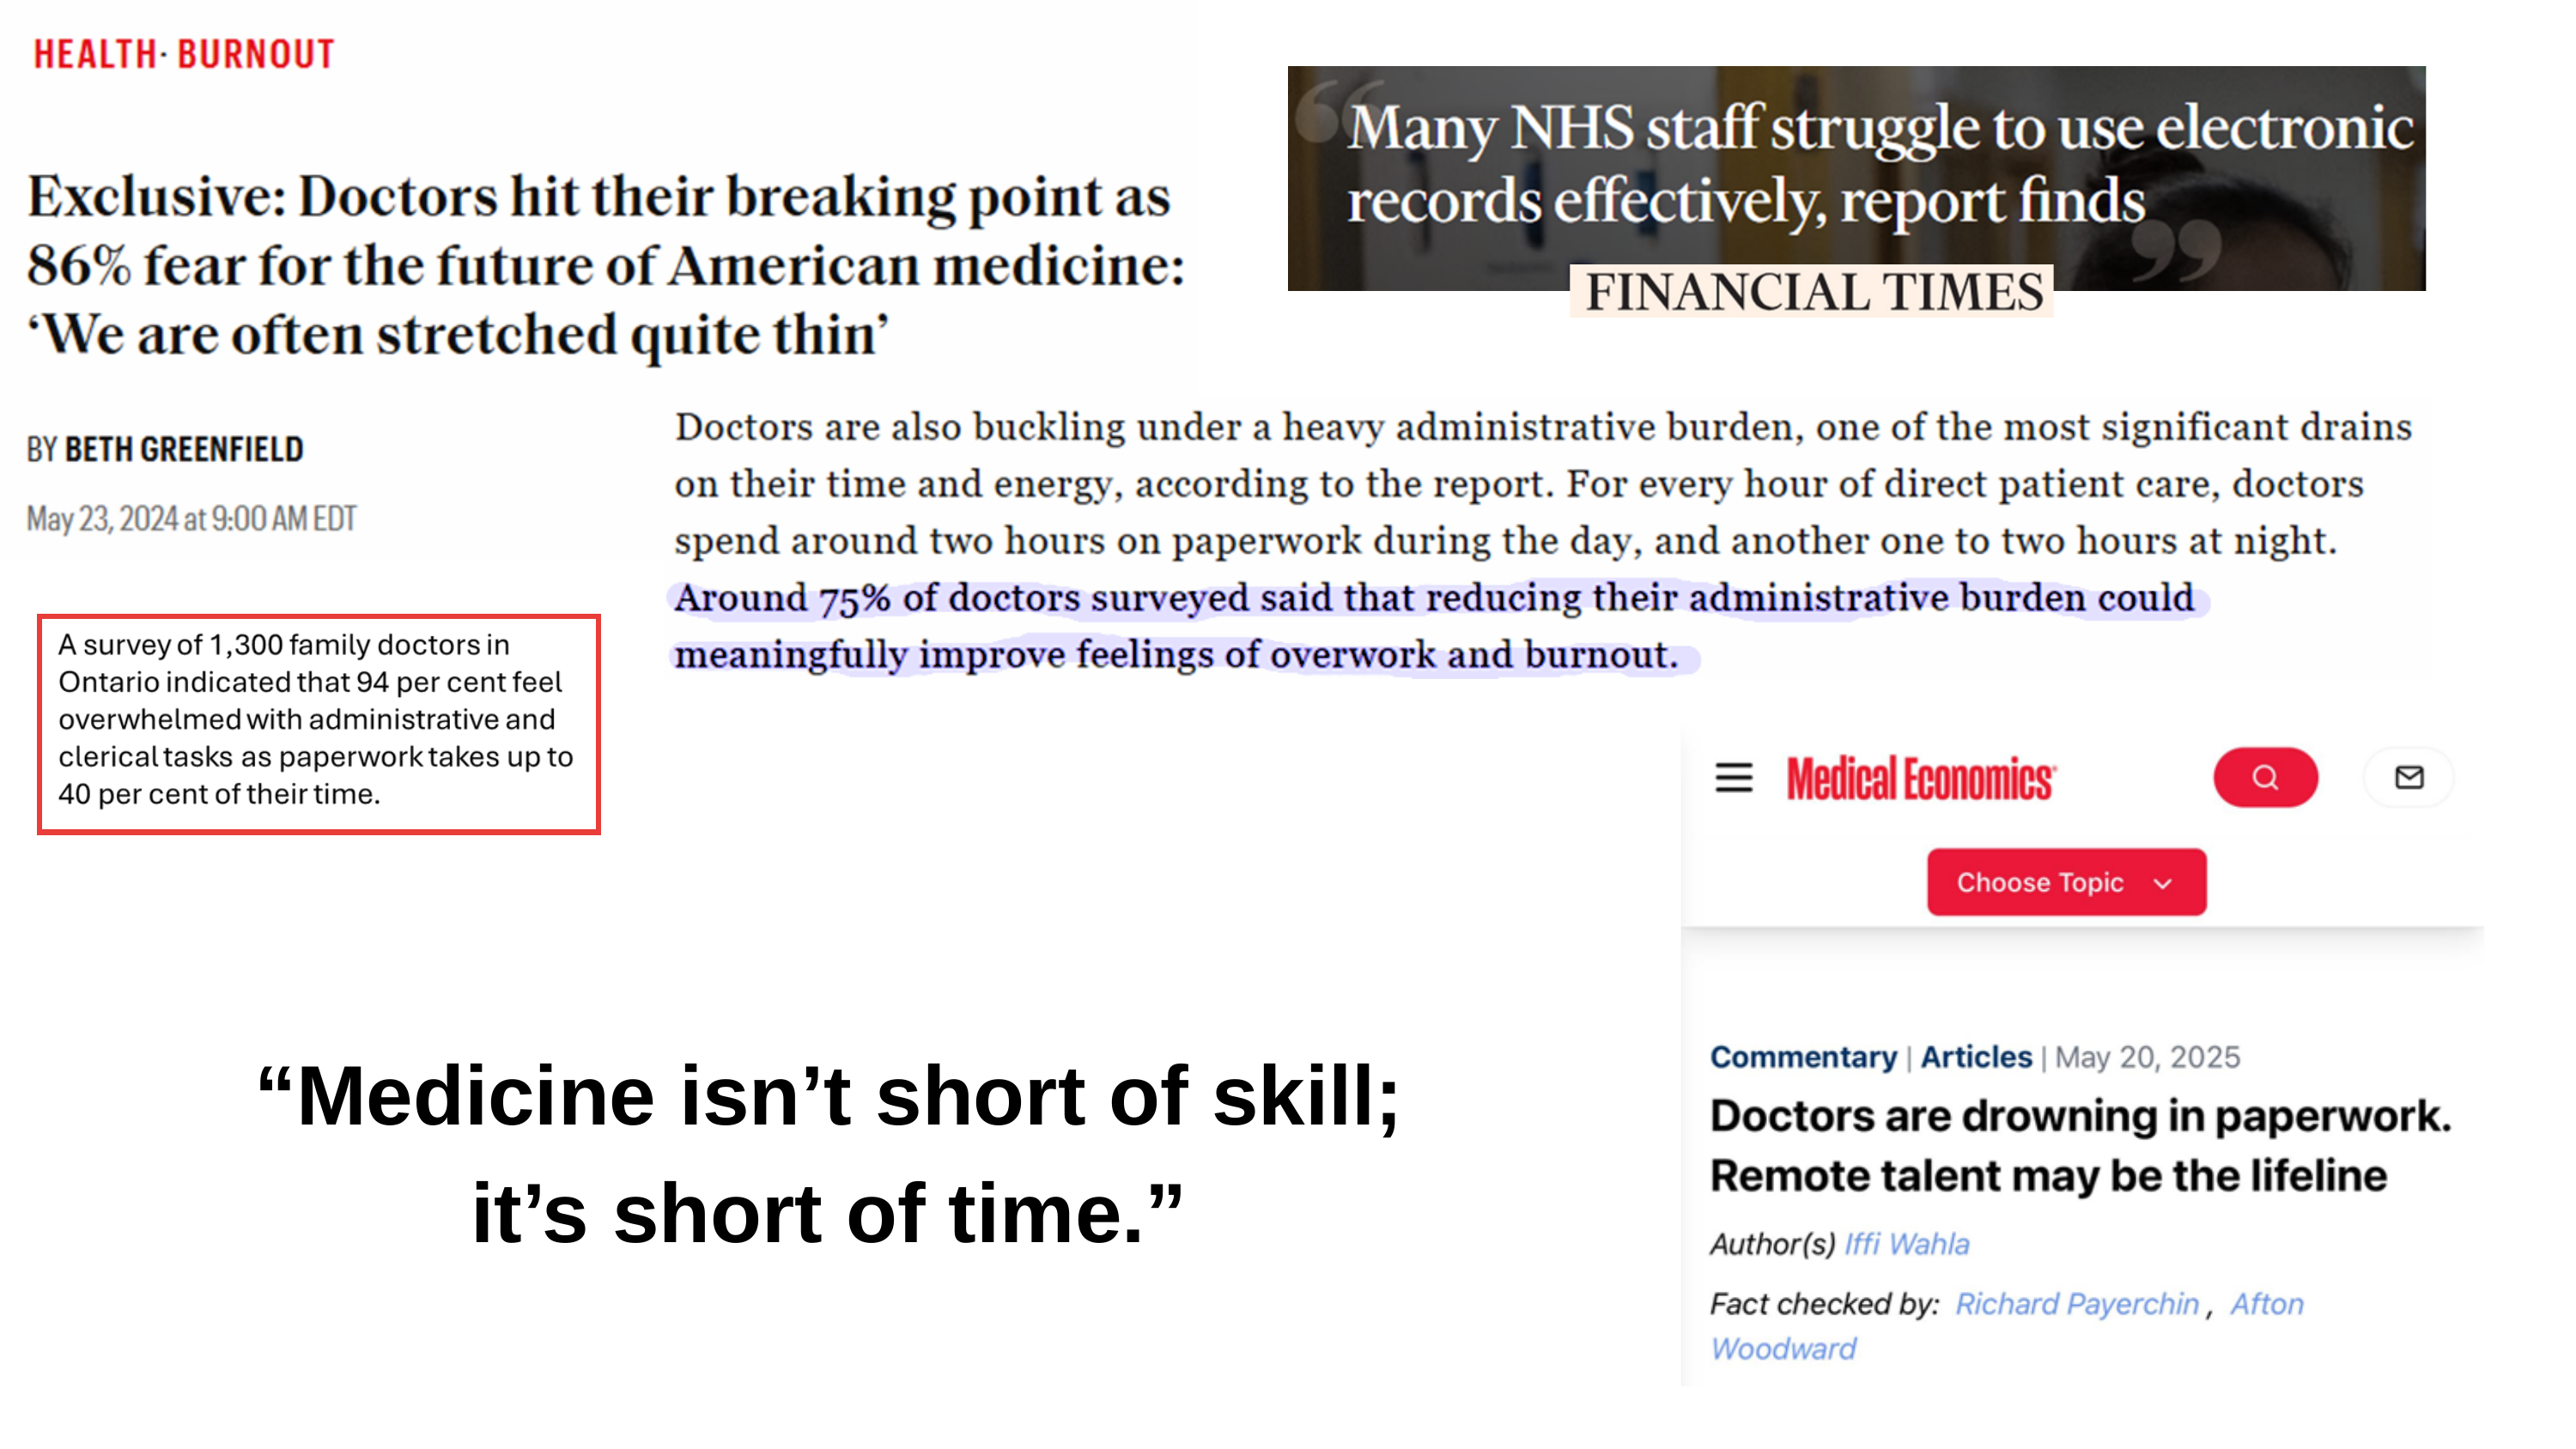

“Medicine isn’t short of skill; it’s short of time.”